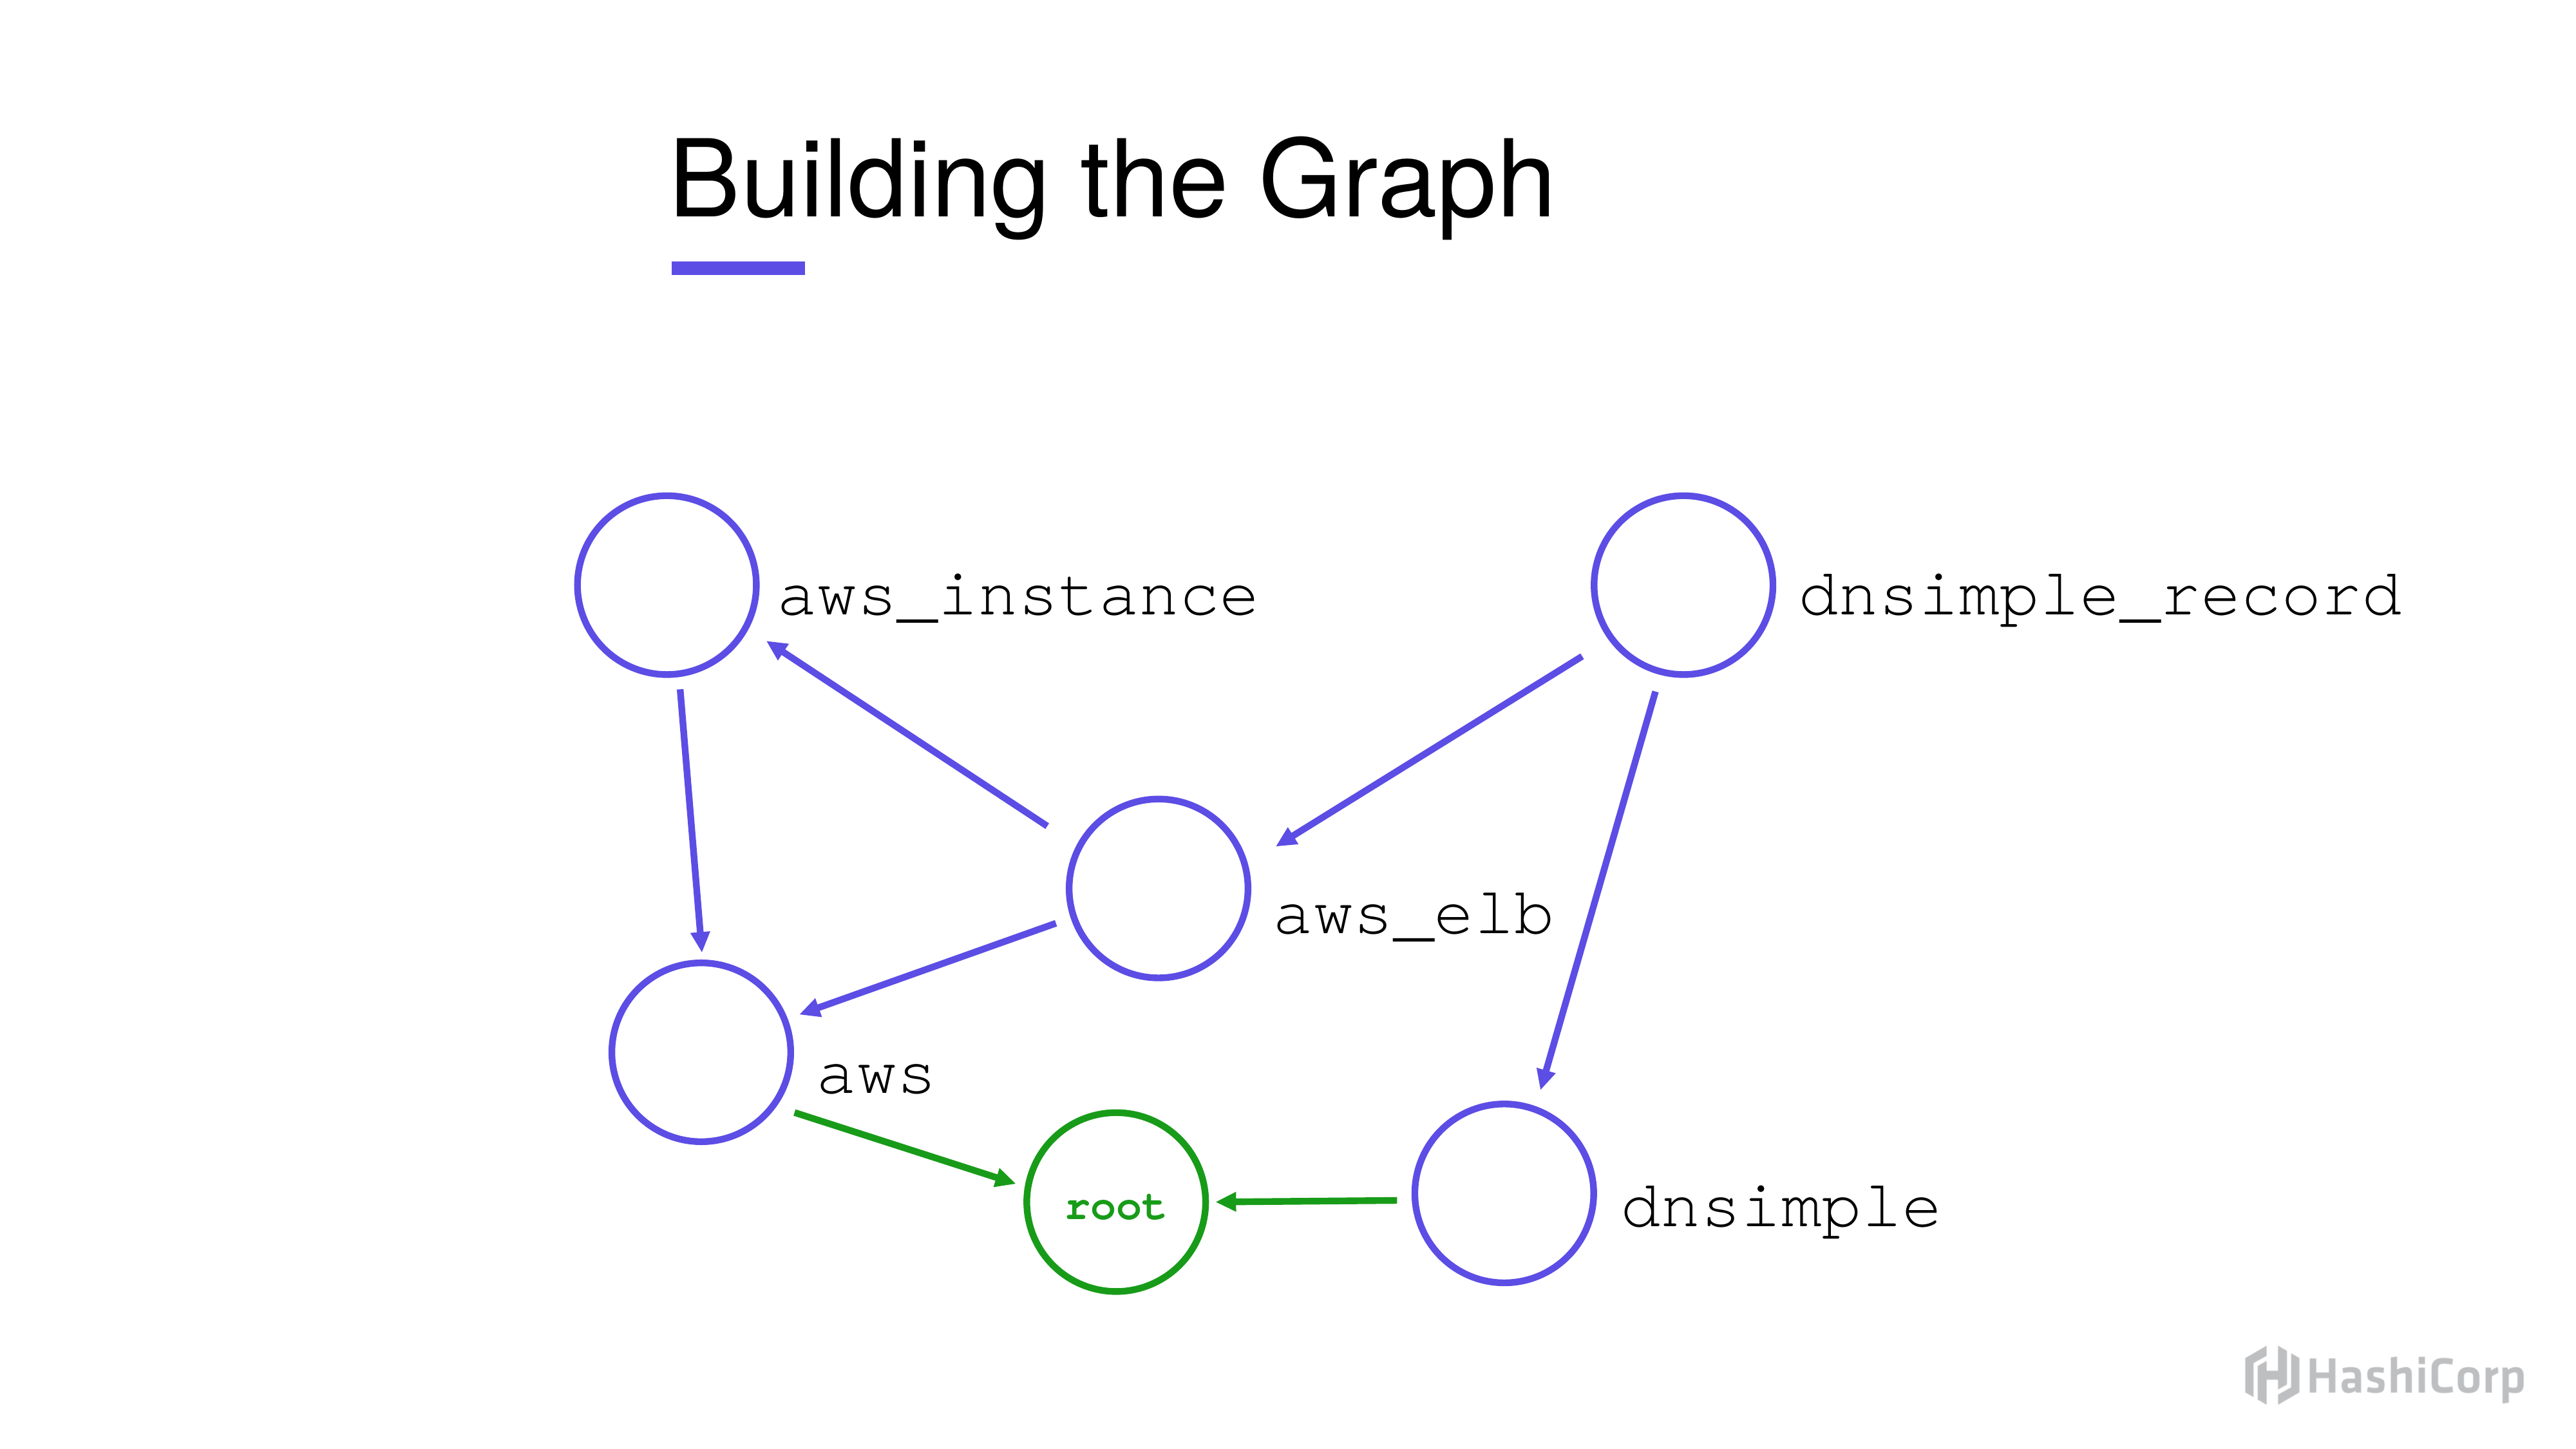

# Building the Graph

aws_instance
dnsimple_record

aws_elb

aws

root
dnsimple

211